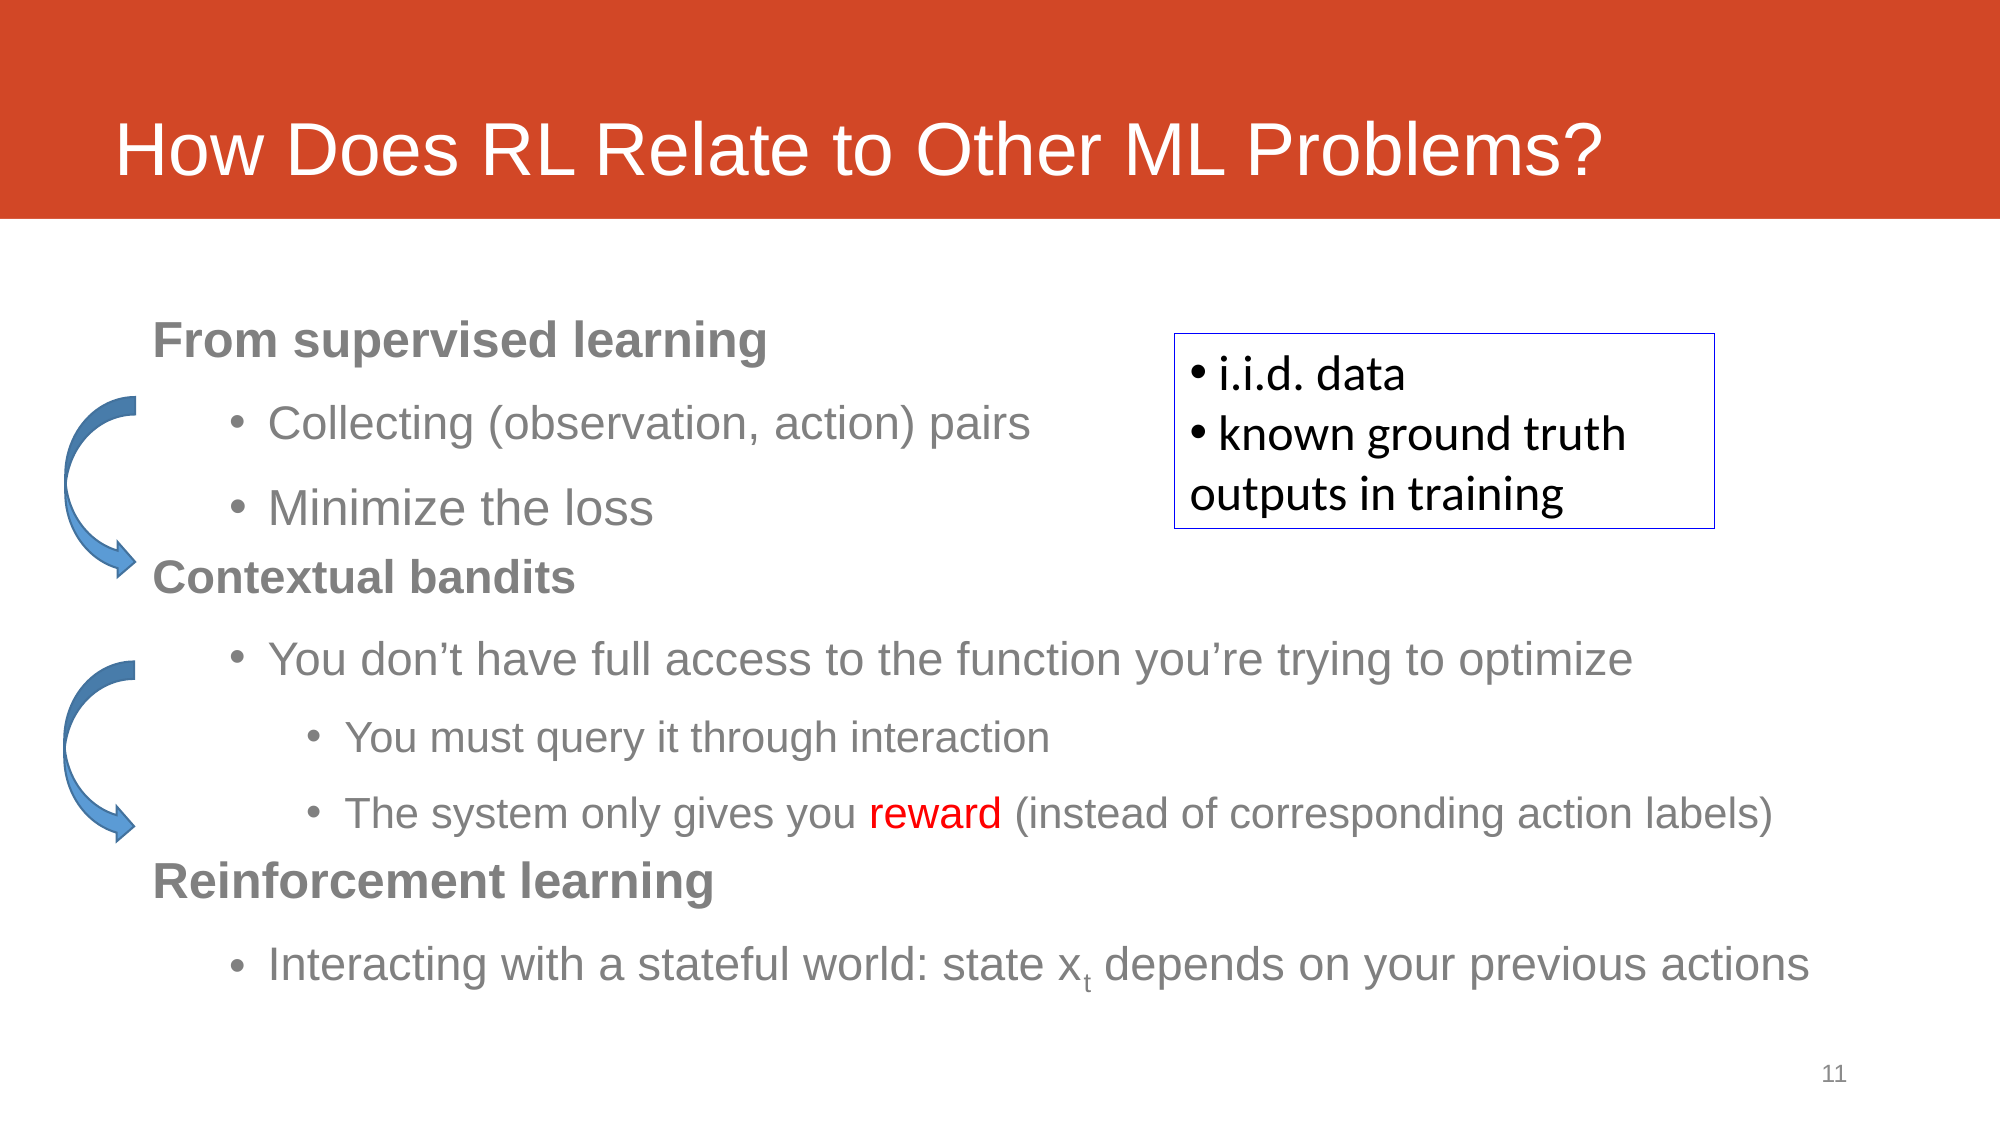

# How Does RL Relate to Other ML Problems?
From supervised learning
Collecting (observation, action) pairs
Minimize the loss
Contextual bandits
You don’t have full access to the function you’re trying to optimize
You must query it through interaction
The system only gives you reward (instead of corresponding action labels)
Reinforcement learning
Interacting with a stateful world: state xt depends on your previous actions

 i.i.d. data
 known ground truth outputs in training

11